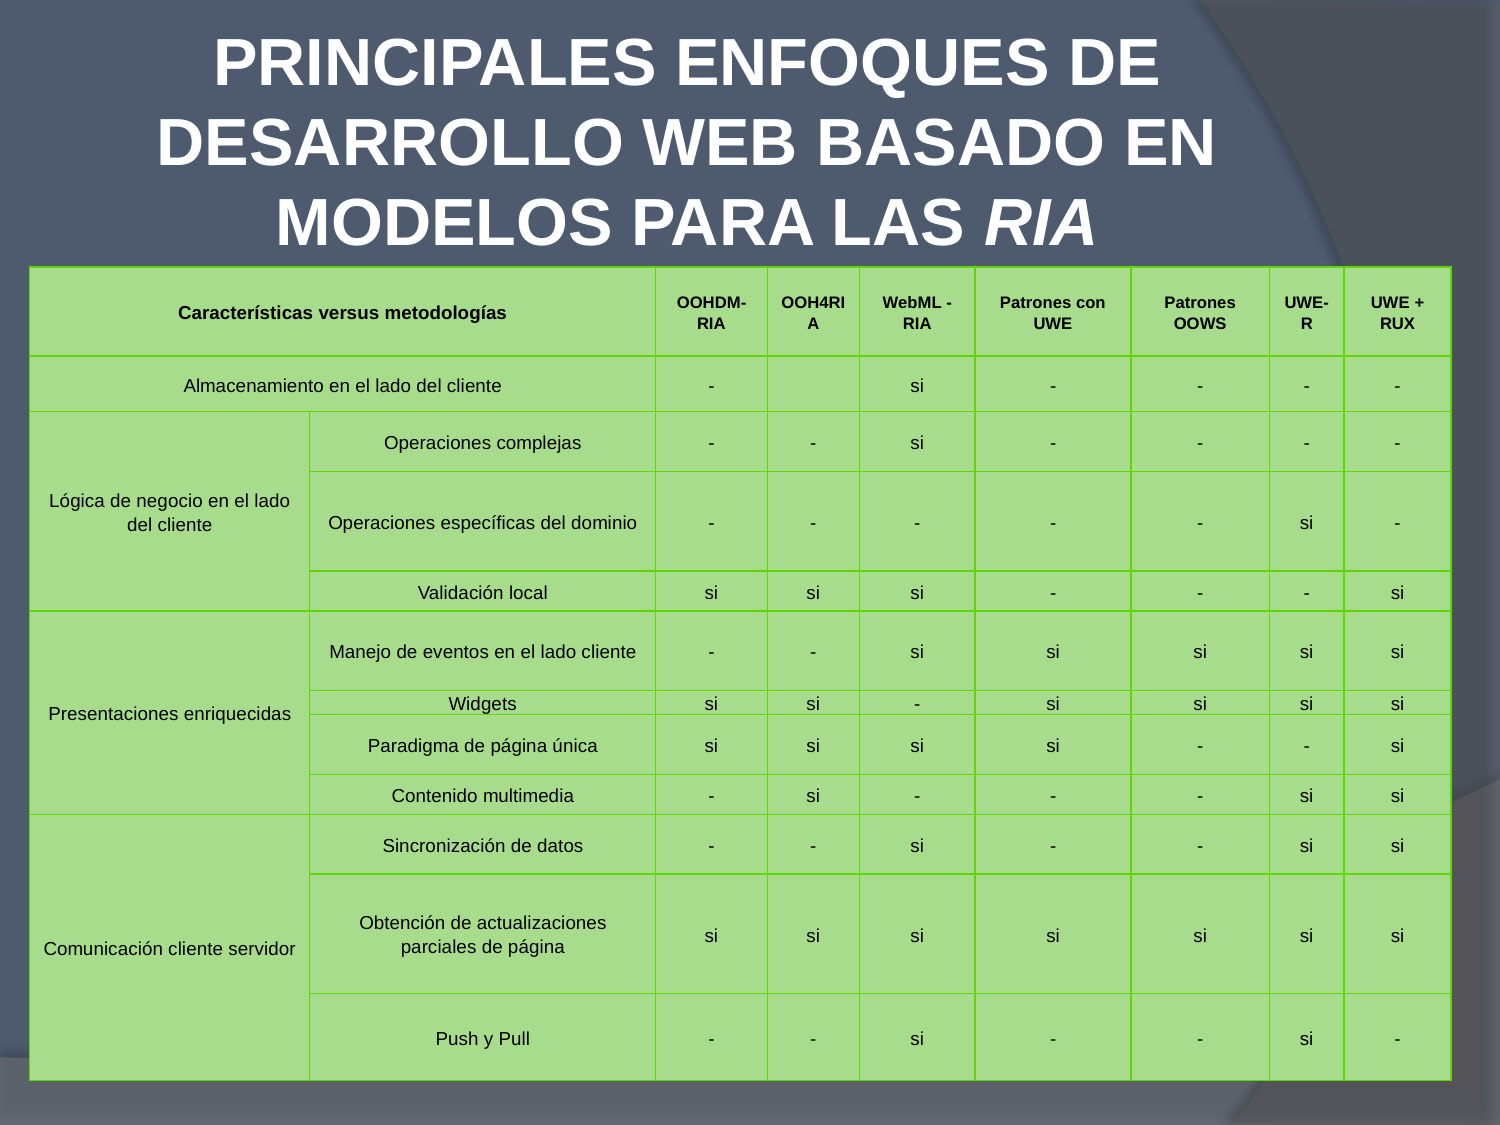

# Principales enfoques de desarrollo Web basado en modelos para las RIA
| Características versus metodologías |  | OOHDM-RIA | OOH4RIA | WebML - RIA | Patrones con UWE | Patrones OOWS | UWE-R | UWE + RUX |
| --- | --- | --- | --- | --- | --- | --- | --- | --- |
| Almacenamiento en el lado del cliente |  | - |  | si | - | - | - | - |
| Lógica de negocio en el lado del cliente | Operaciones complejas | - | - | si | - | - | - | - |
|  | Operaciones específicas del dominio | - | - | - | - | - | si | - |
|  | Validación local | si | si | si | - | - | - | si |
| Presentaciones enriquecidas | Manejo de eventos en el lado cliente | - | - | si | si | si | si | si |
|  | Widgets | si | si | - | si | si | si | si |
|  | Paradigma de página única | si | si | si | si | - | - | si |
|  | Contenido multimedia | - | si | - | - | - | si | si |
| Comunicación cliente servidor | Sincronización de datos | - | - | si | - | - | si | si |
|  | Obtención de actualizaciones parciales de página | si | si | si | si | si | si | si |
|  | Push y Pull | - | - | si | - | - | si | - |